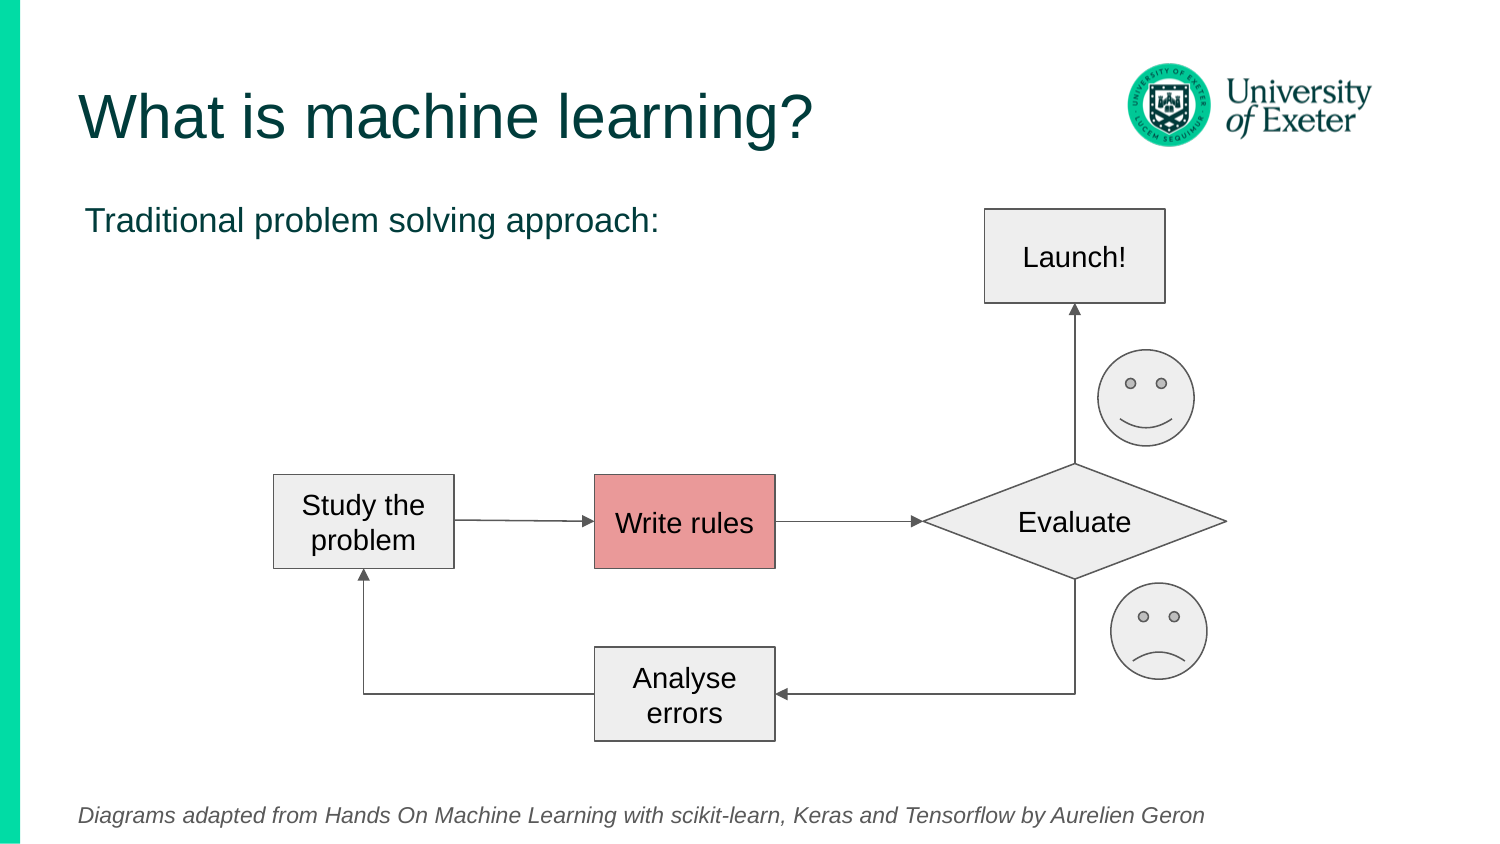

# What is machine learning?

Traditional problem solving approach:

Launch!

Evaluate
Study the problem
Write rules

Analyse errors
Diagrams adapted from Hands On Machine Learning with scikit-learn, Keras and Tensorflow by Aurelien Geron